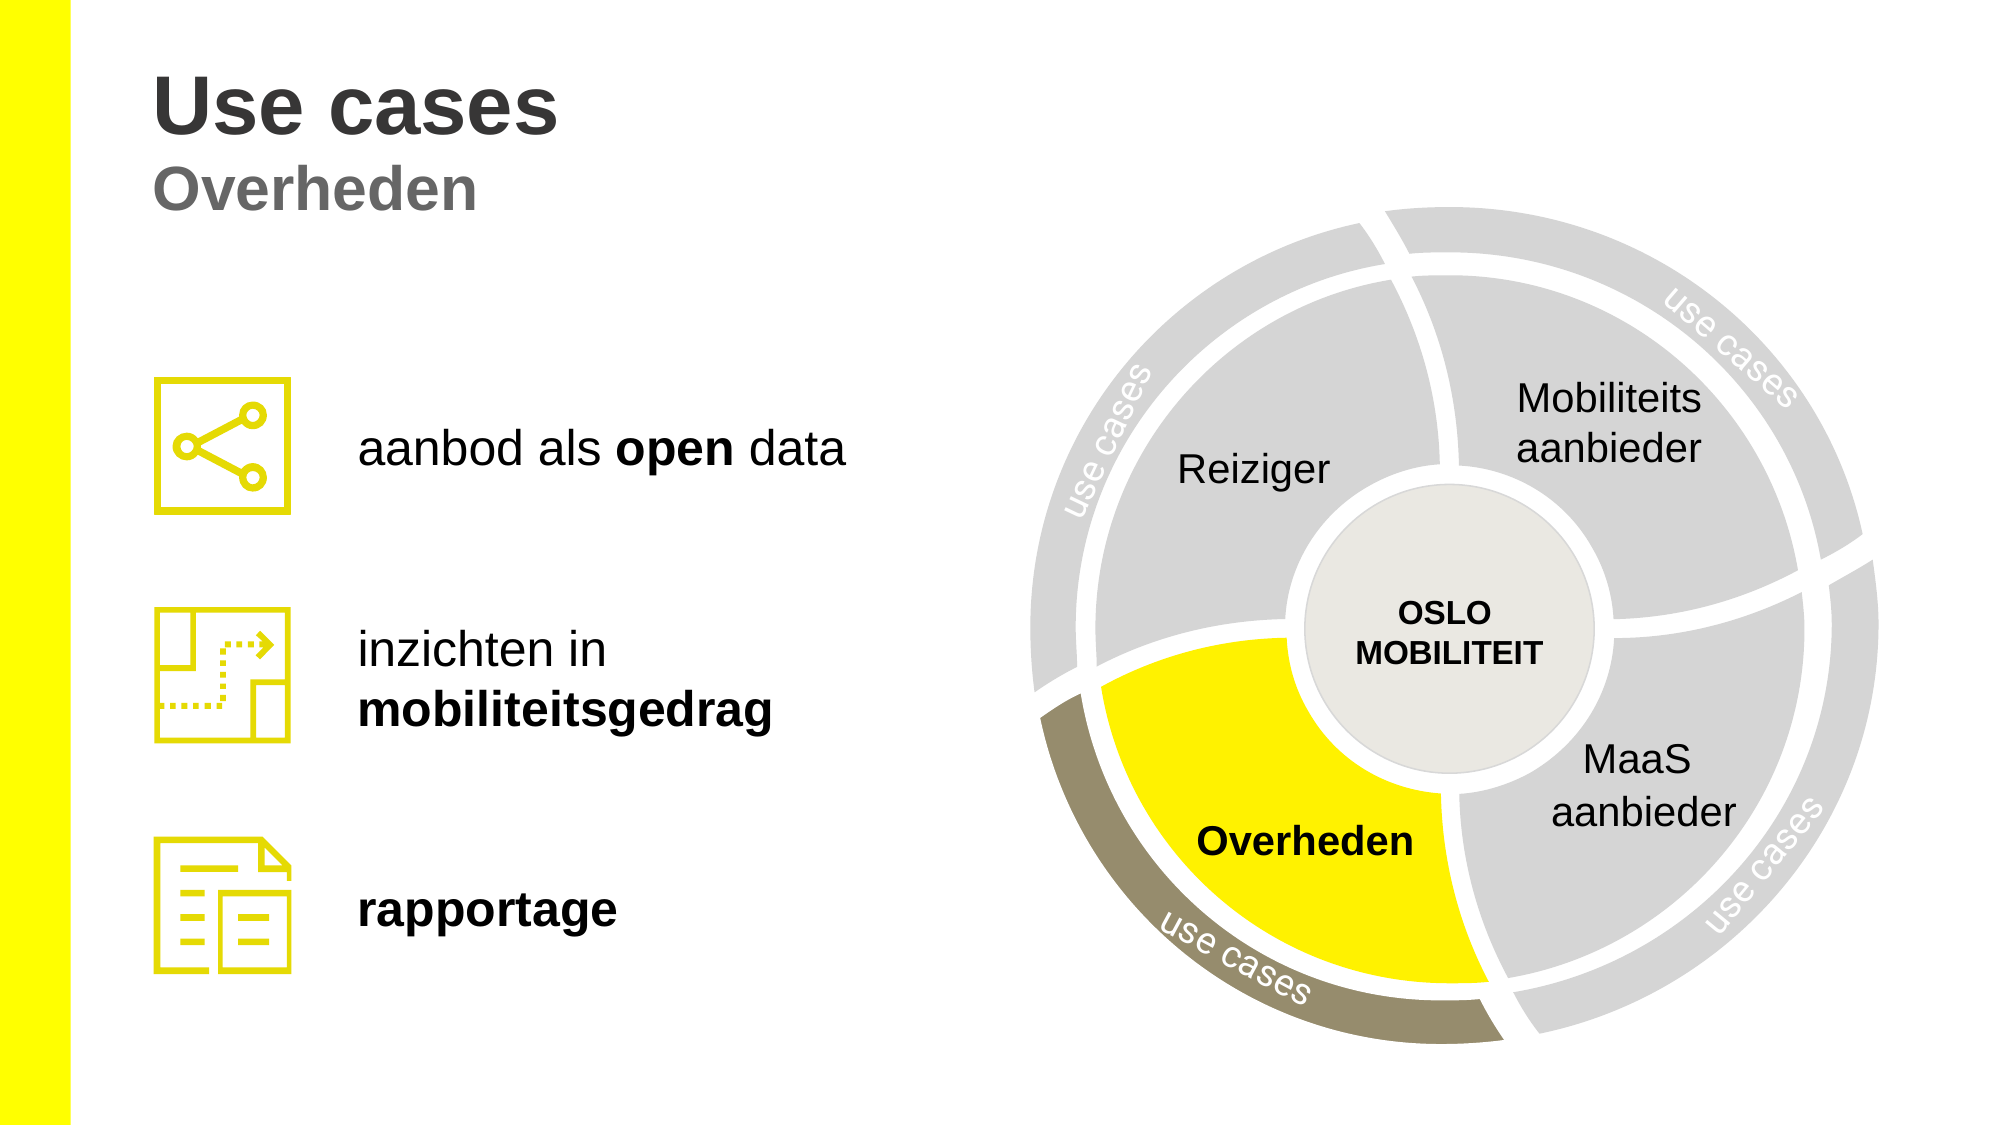

Use cases
Overheden
use cases

OSLO
MOBILITEIT

use cases
use cases
use cases
use cases
Mobiliteits
aanbieder

aanbod als open data
Reiziger

inzichten in
mobiliteitsgedrag
MaaS
aanbieder
Overheden

rapportage